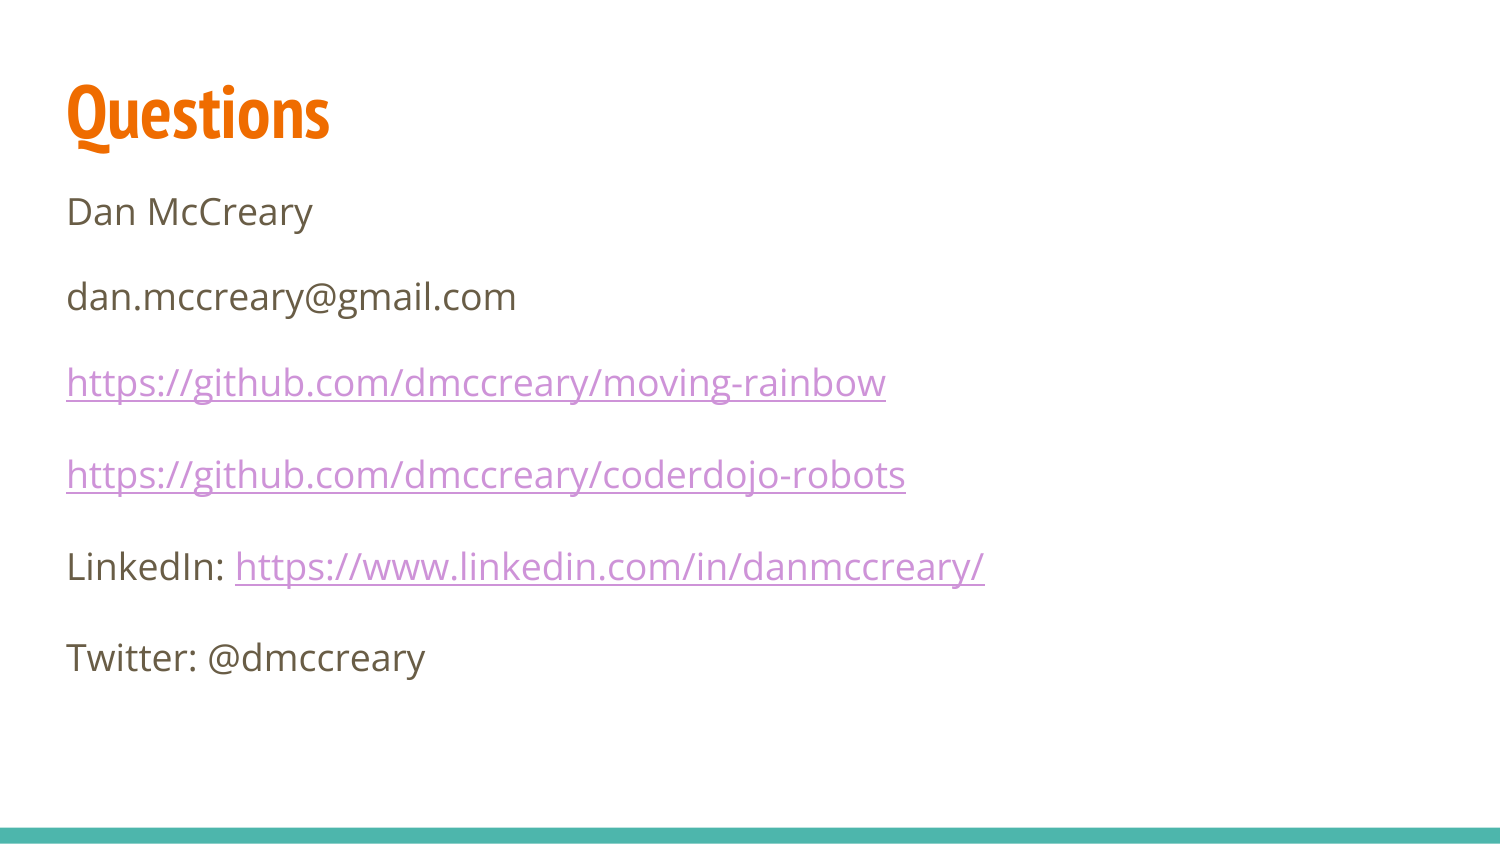

# Questions
Dan McCreary
dan.mccreary@gmail.com
https://github.com/dmccreary/moving-rainbow
https://github.com/dmccreary/coderdojo-robots
LinkedIn: https://www.linkedin.com/in/danmccreary/
Twitter: @dmccreary